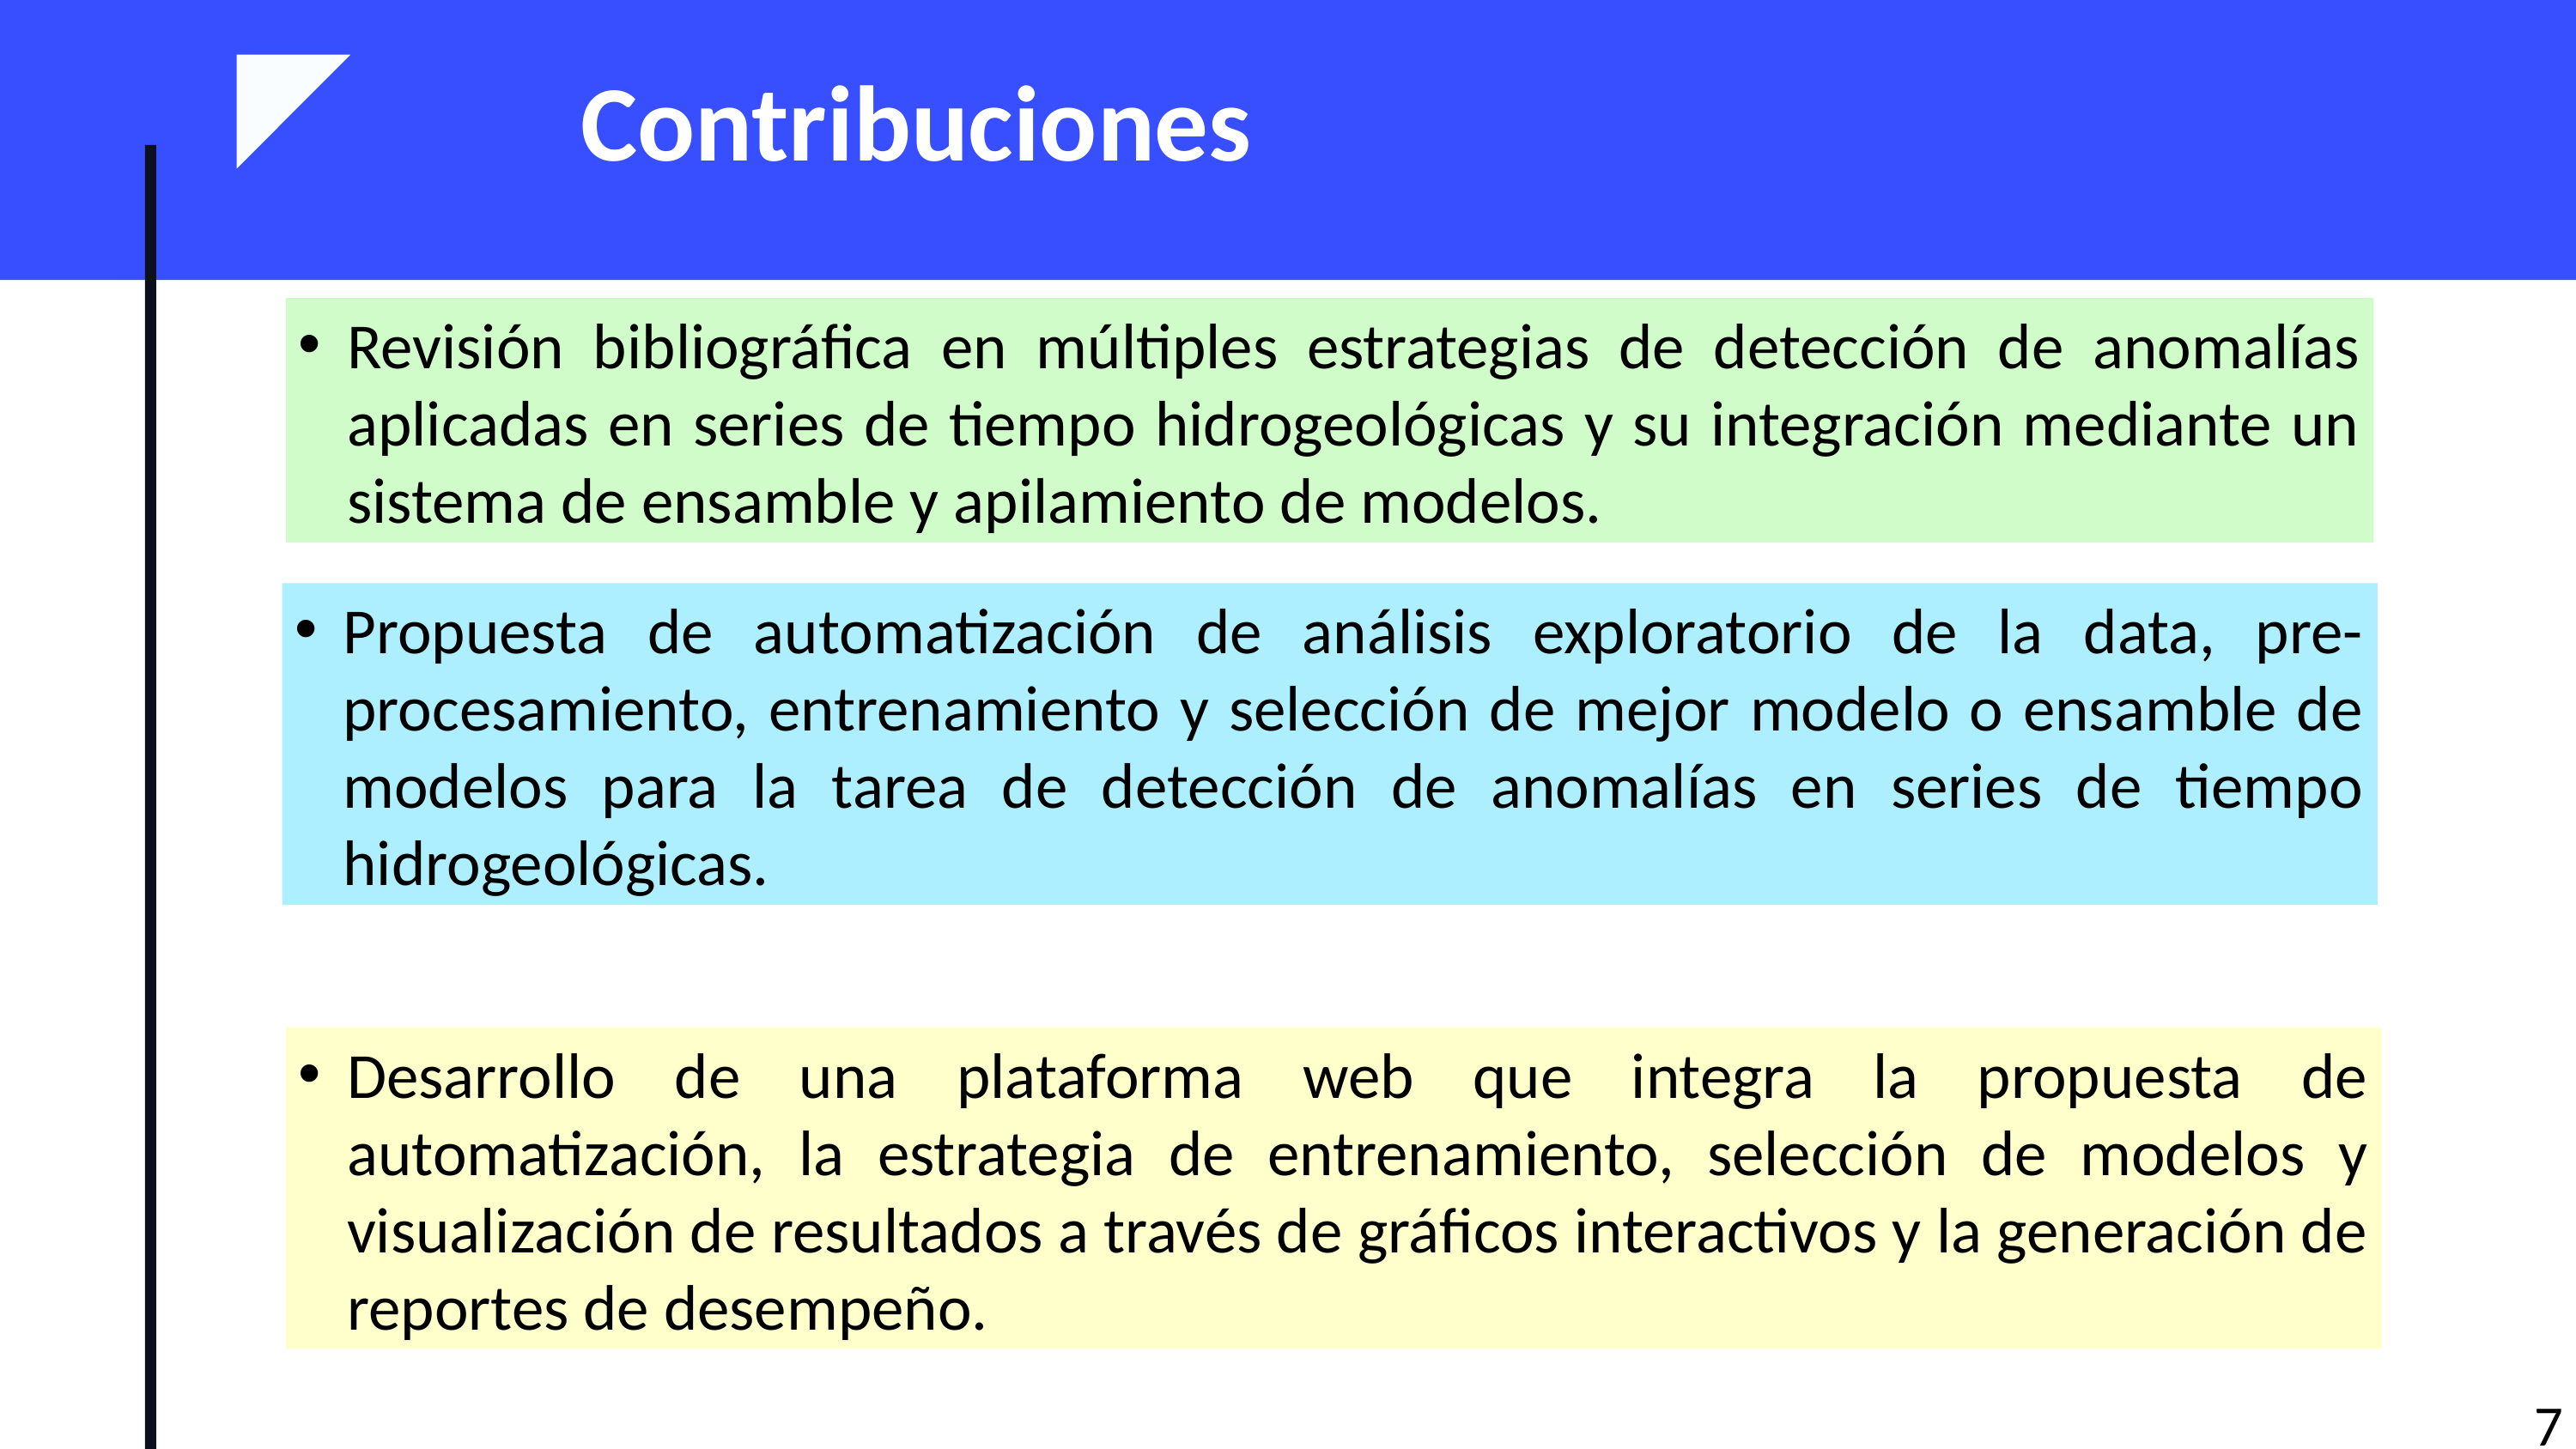

Contribuciones

Revisión bibliográfica en múltiples estrategias de detección de anomalías aplicadas en series de tiempo hidrogeológicas y su integración mediante un sistema de ensamble y apilamiento de modelos.
Propuesta de automatización de análisis exploratorio de la data, pre-procesamiento, entrenamiento y selección de mejor modelo o ensamble de modelos para la tarea de detección de anomalías en series de tiempo hidrogeológicas.
Desarrollo de una plataforma web que integra la propuesta de automatización, la estrategia de entrenamiento, selección de modelos y visualización de resultados a través de gráficos interactivos y la generación de reportes de desempeño.
7